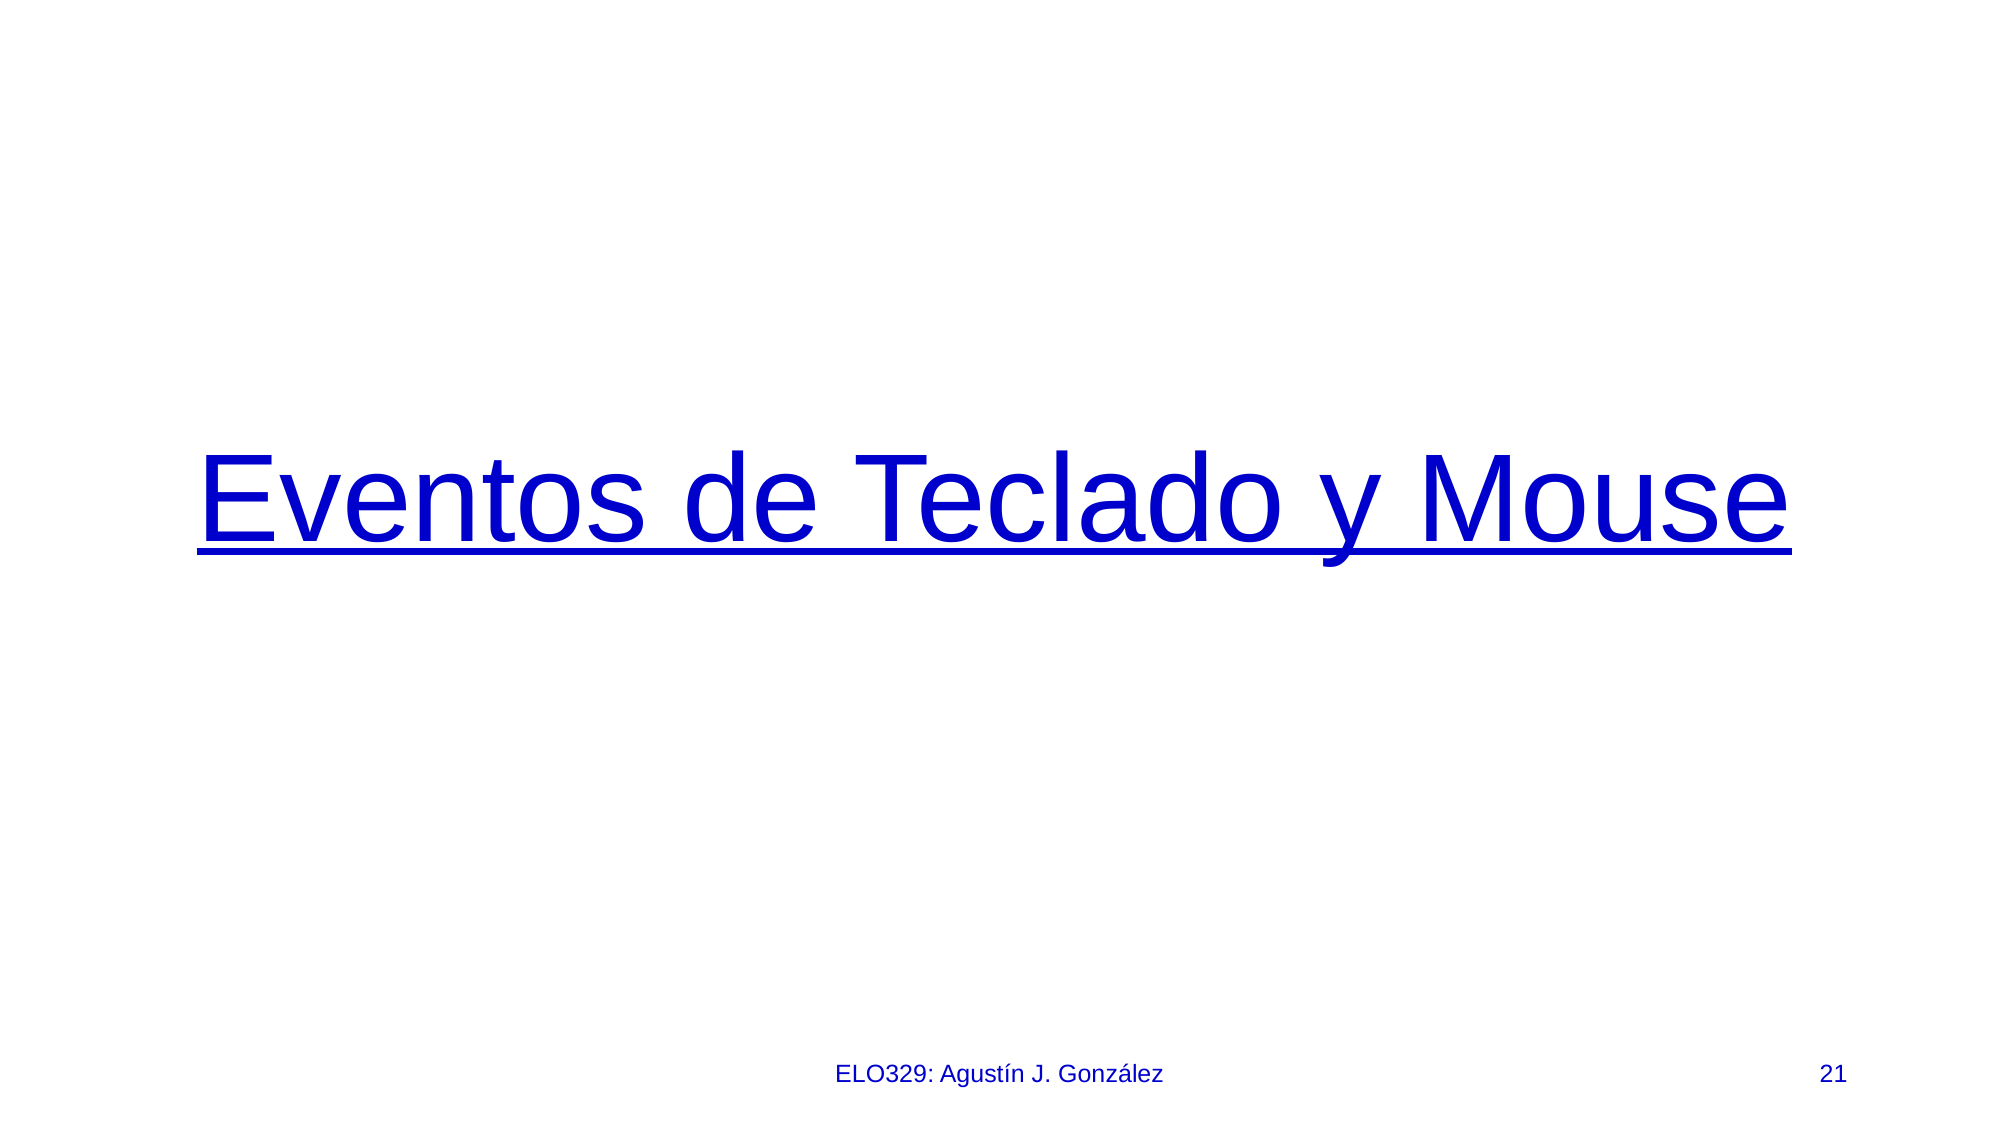

# Eventos de Teclado y Mouse

ELO329: Agustín J. González
21